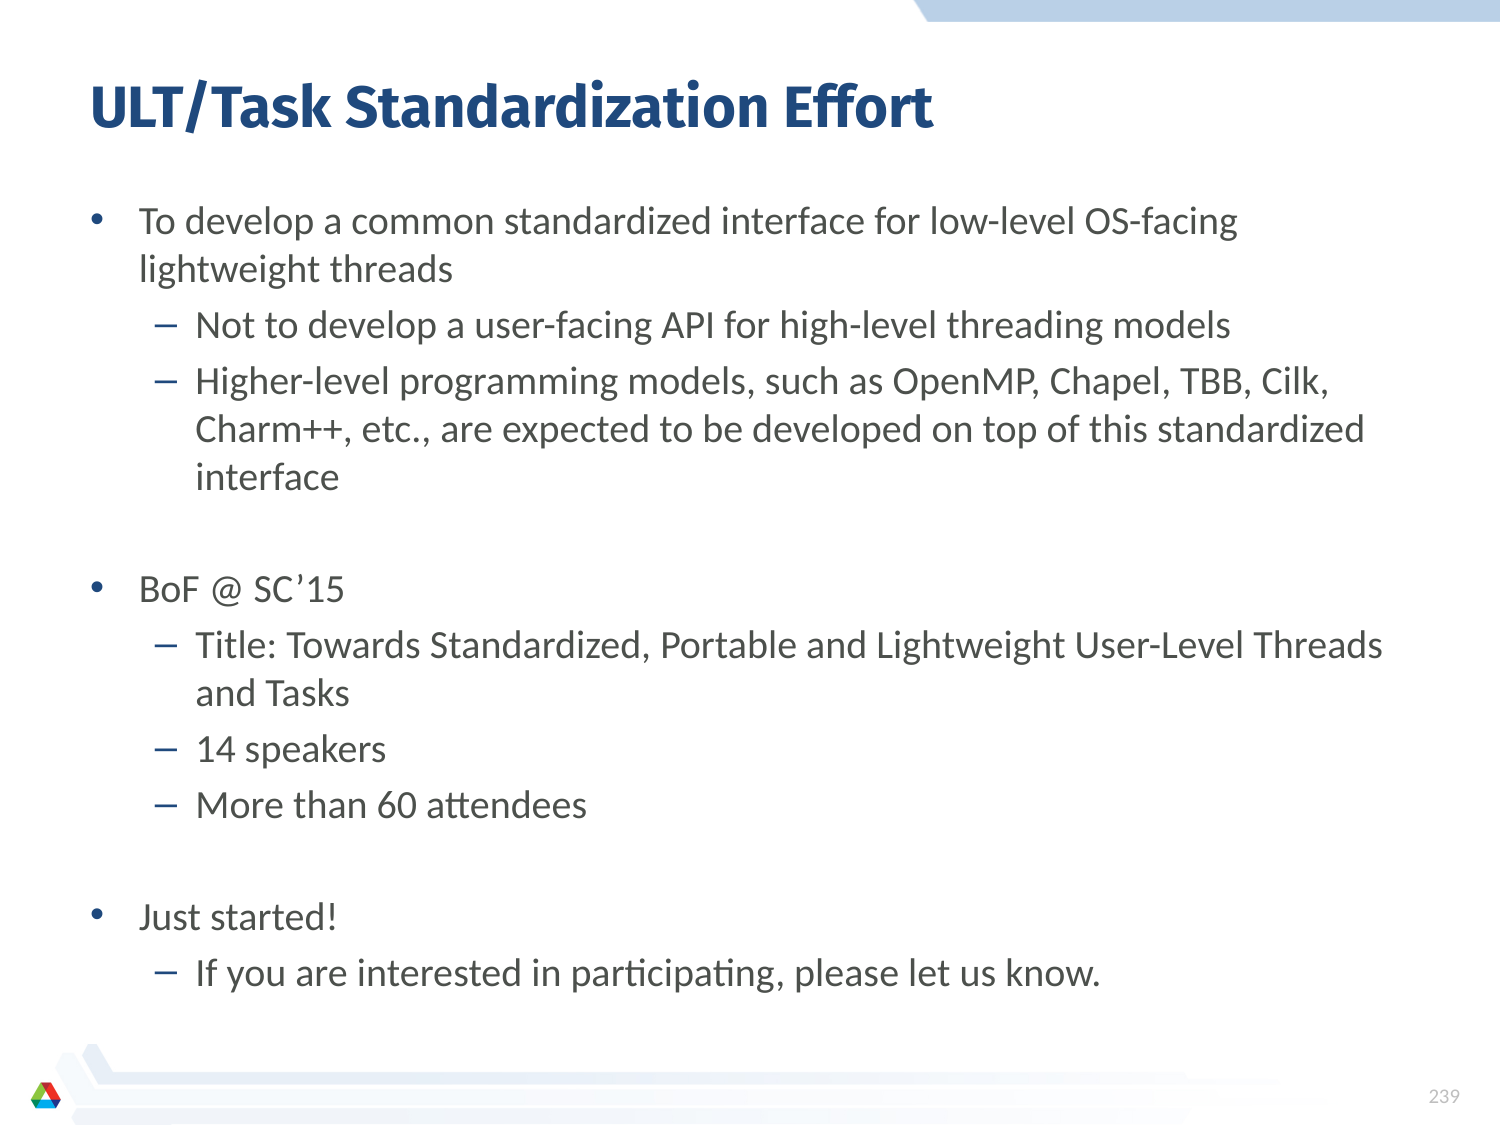

# ULT/Task Standardization Effort
To develop a common standardized interface for low-level OS-facing lightweight threads
Not to develop a user-facing API for high-level threading models
Higher-level programming models, such as OpenMP, Chapel, TBB, Cilk, Charm++, etc., are expected to be developed on top of this standardized interface

BoF @ SC’15
Title: Towards Standardized, Portable and Lightweight User-Level Threads and Tasks
14 speakers
More than 60 attendees

Just started!
If you are interested in participating, please let us know.
239